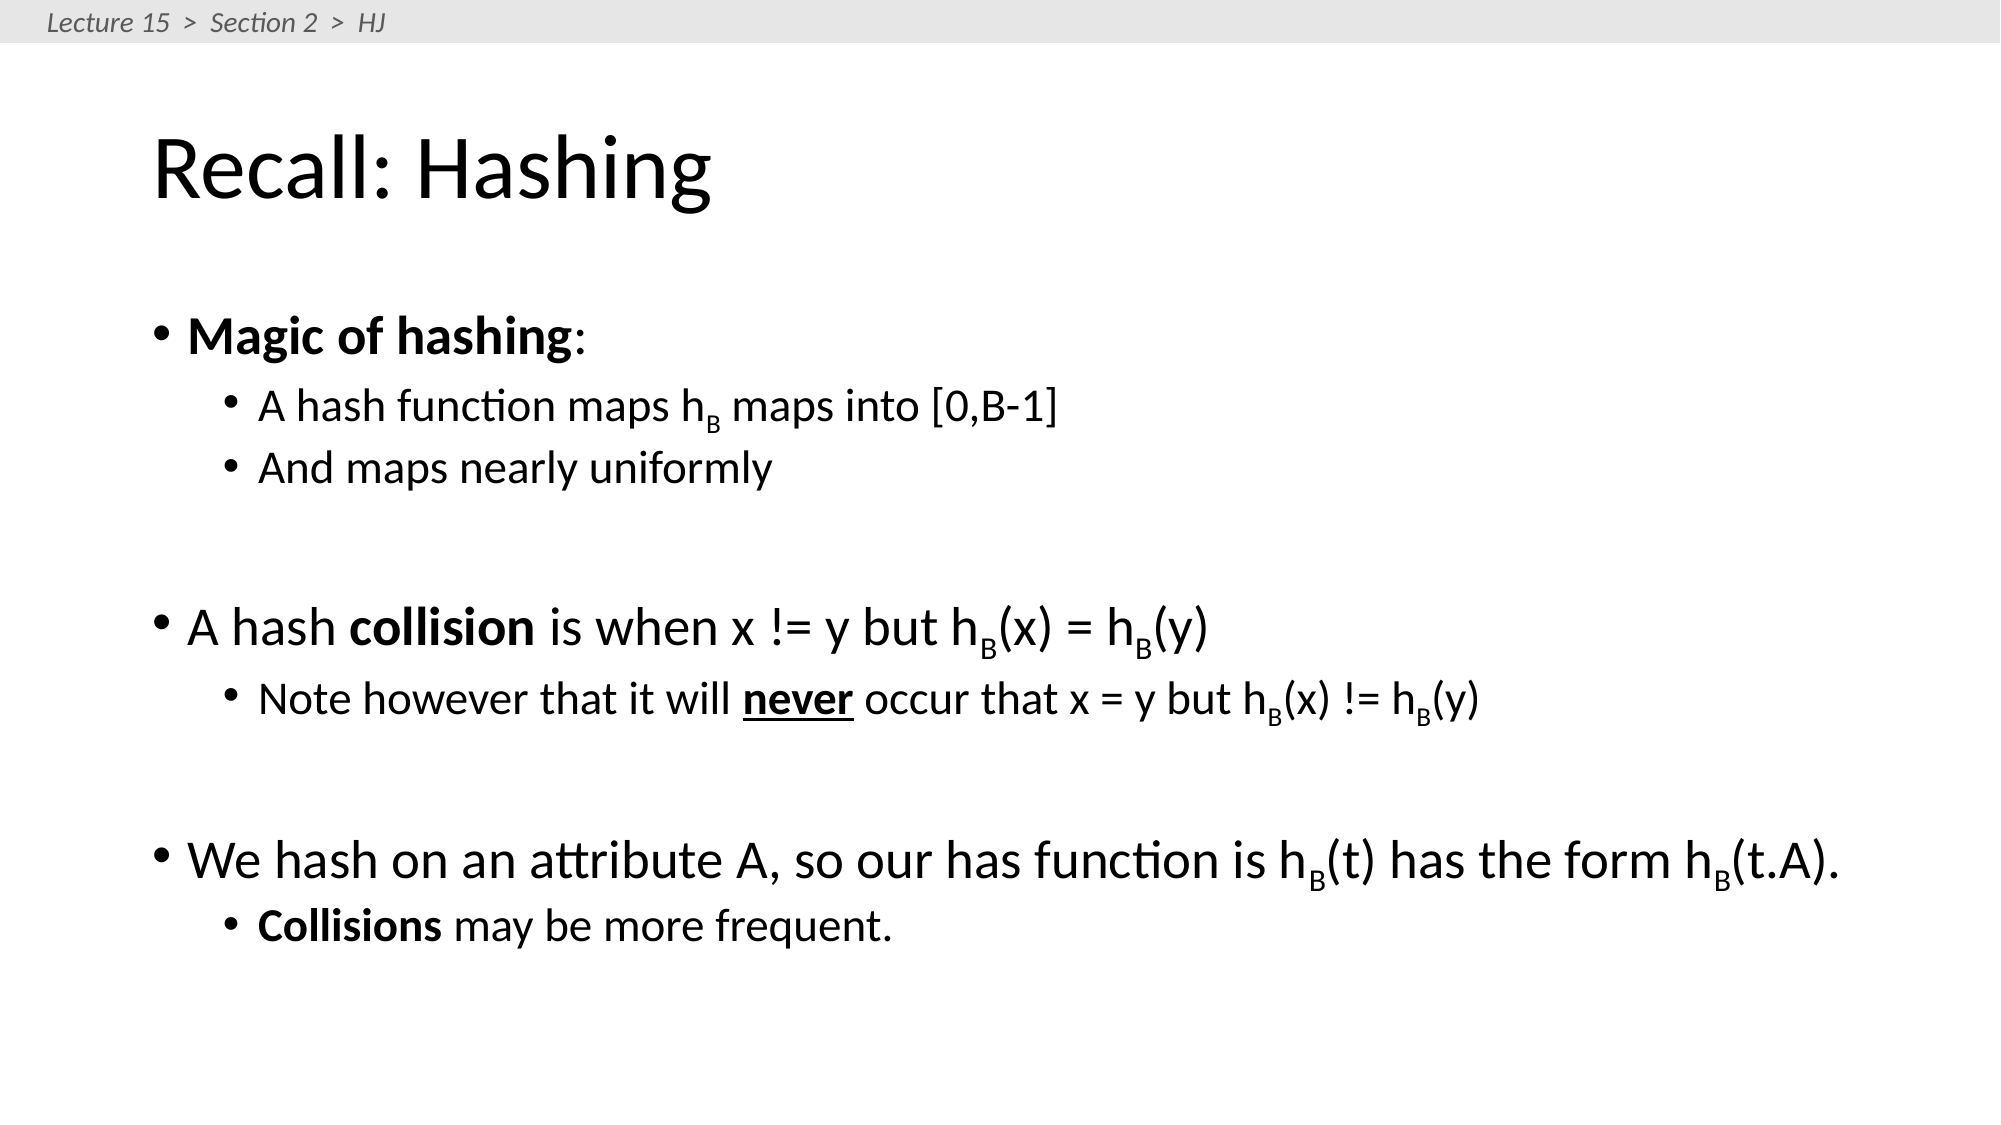

Lecture 15  >  Section 2  >  HJ
# Recall: Hashing
Magic of hashing:
A hash function maps hB maps into [0,B-1]
And maps nearly uniformly

A hash collision is when x != y but hB(x) = hB(y)
Note however that it will never occur that x = y but hB(x) != hB(y)

We hash on an attribute A, so our has function is hB(t) has the form hB(t.A).
Collisions may be more frequent.